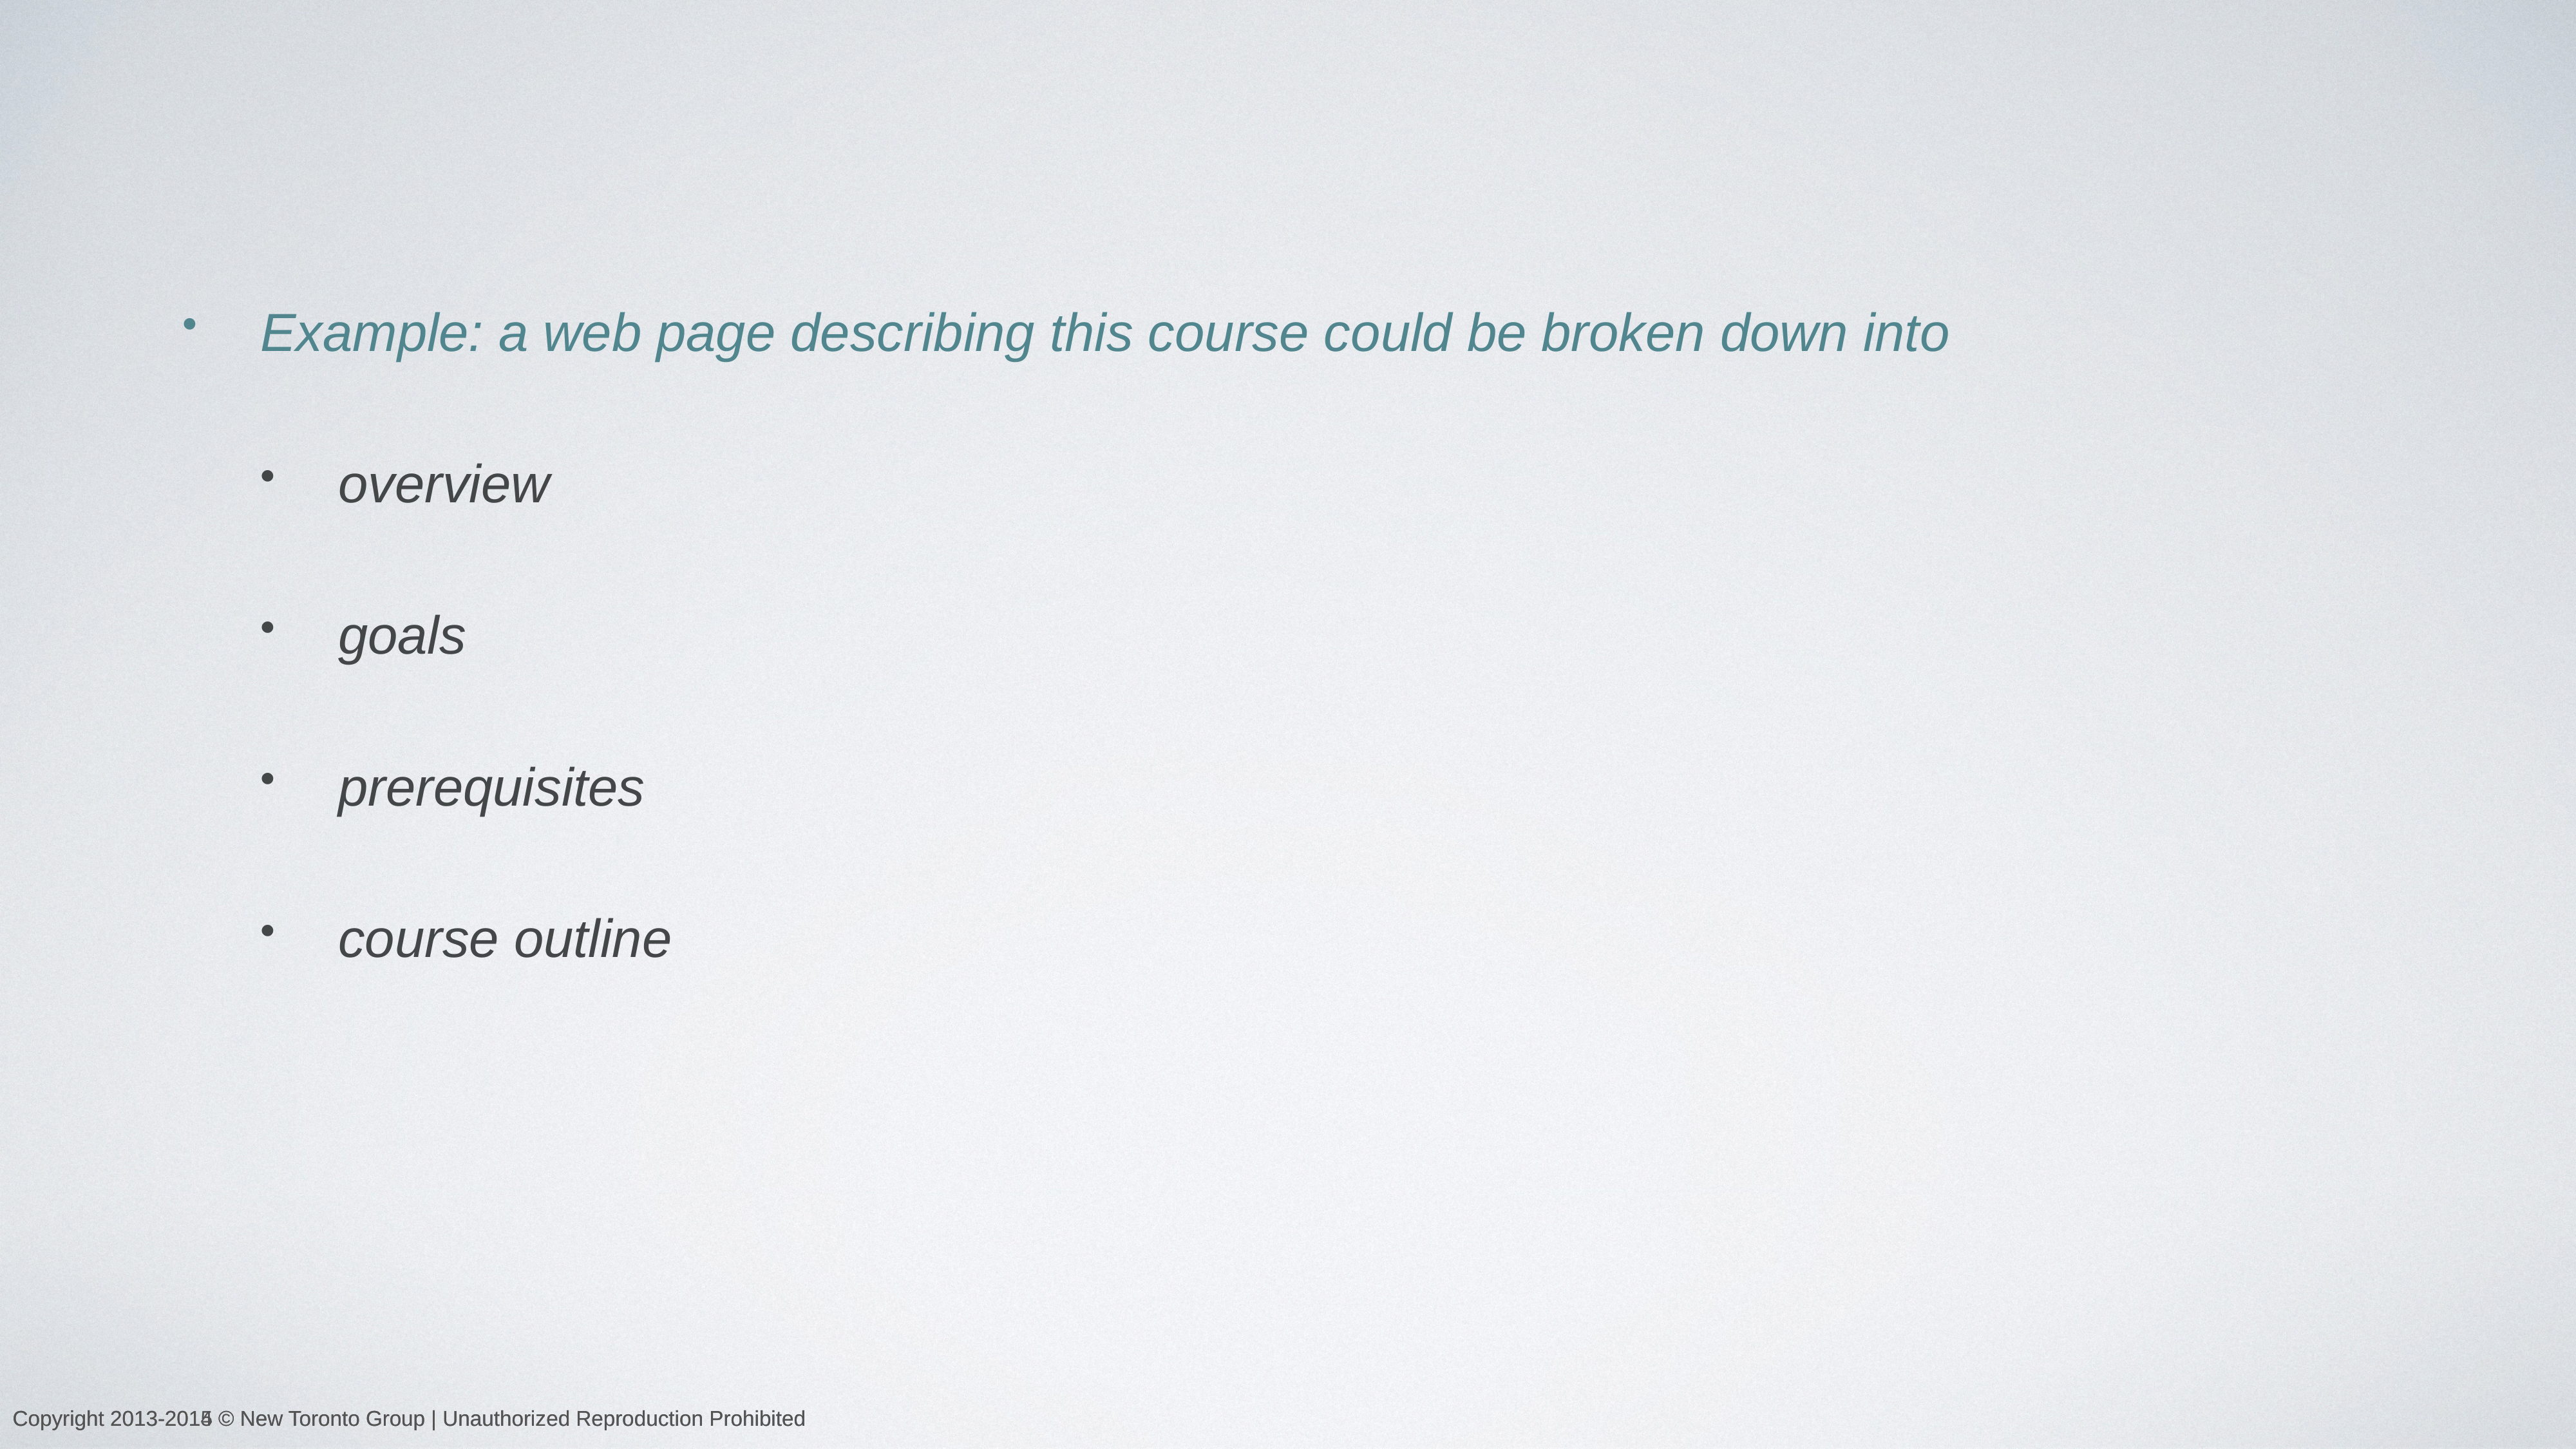

Example: a web page describing this course could be broken down into
overview
goals
prerequisites
course outline